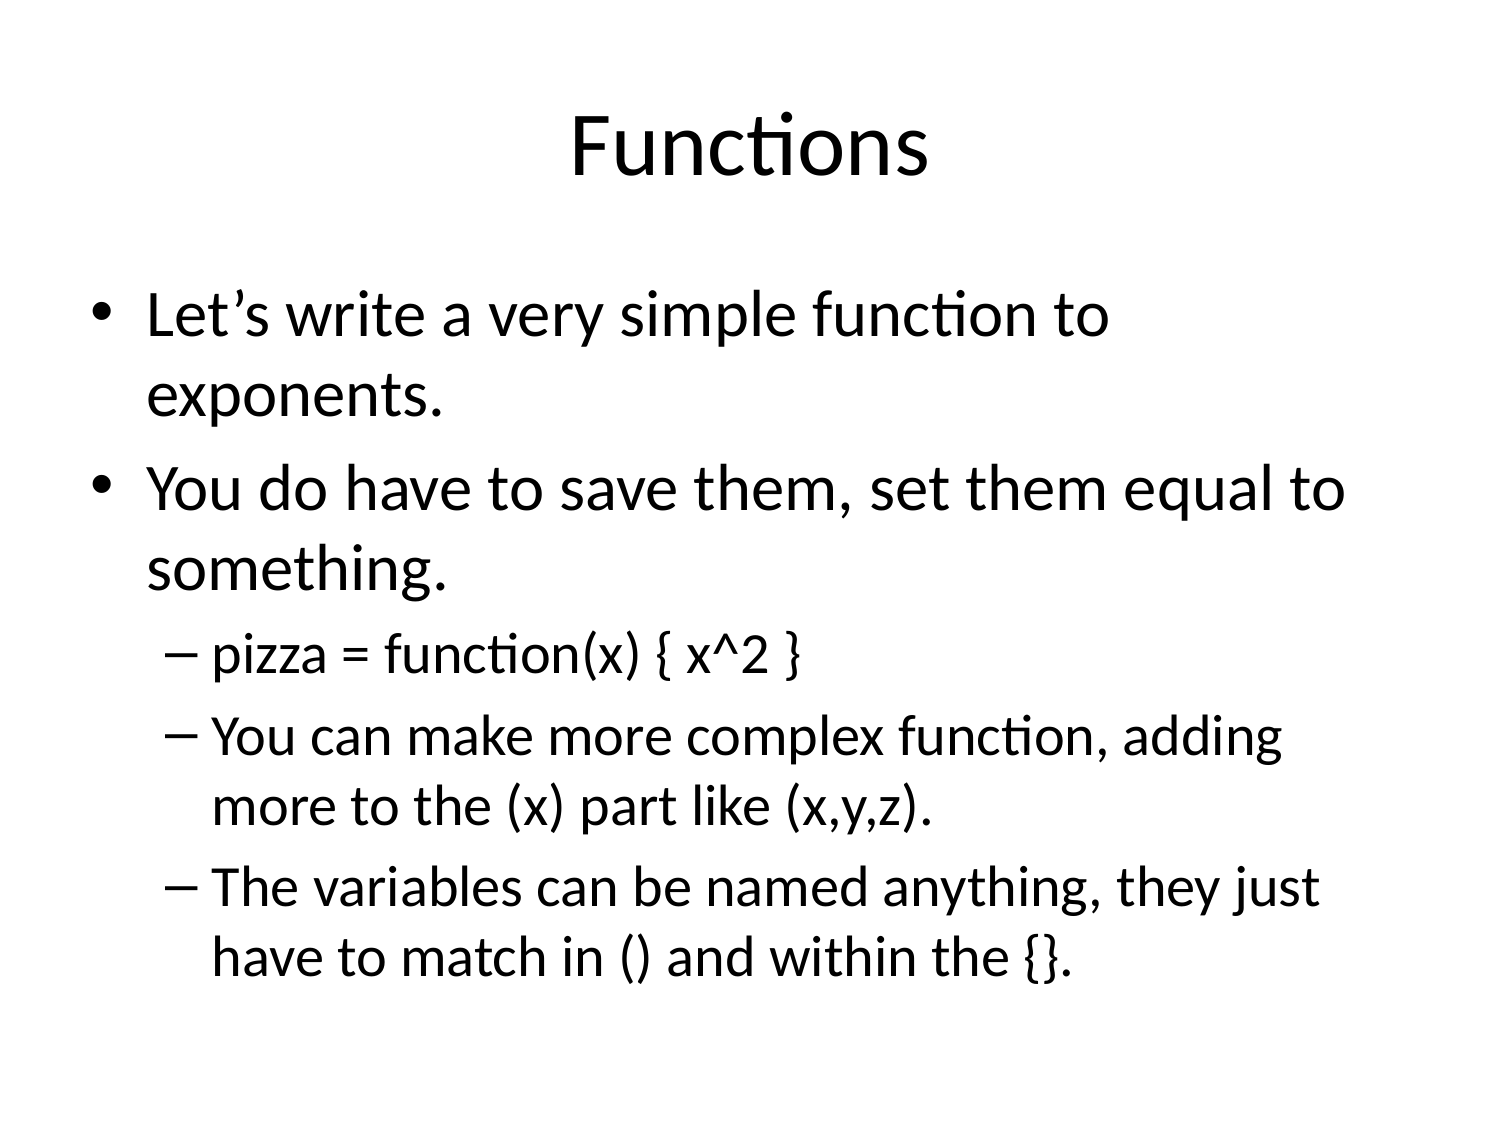

# Functions
Let’s write a very simple function to exponents.
You do have to save them, set them equal to something.
pizza = function(x) { x^2 }
You can make more complex function, adding more to the (x) part like (x,y,z).
The variables can be named anything, they just have to match in () and within the {}.